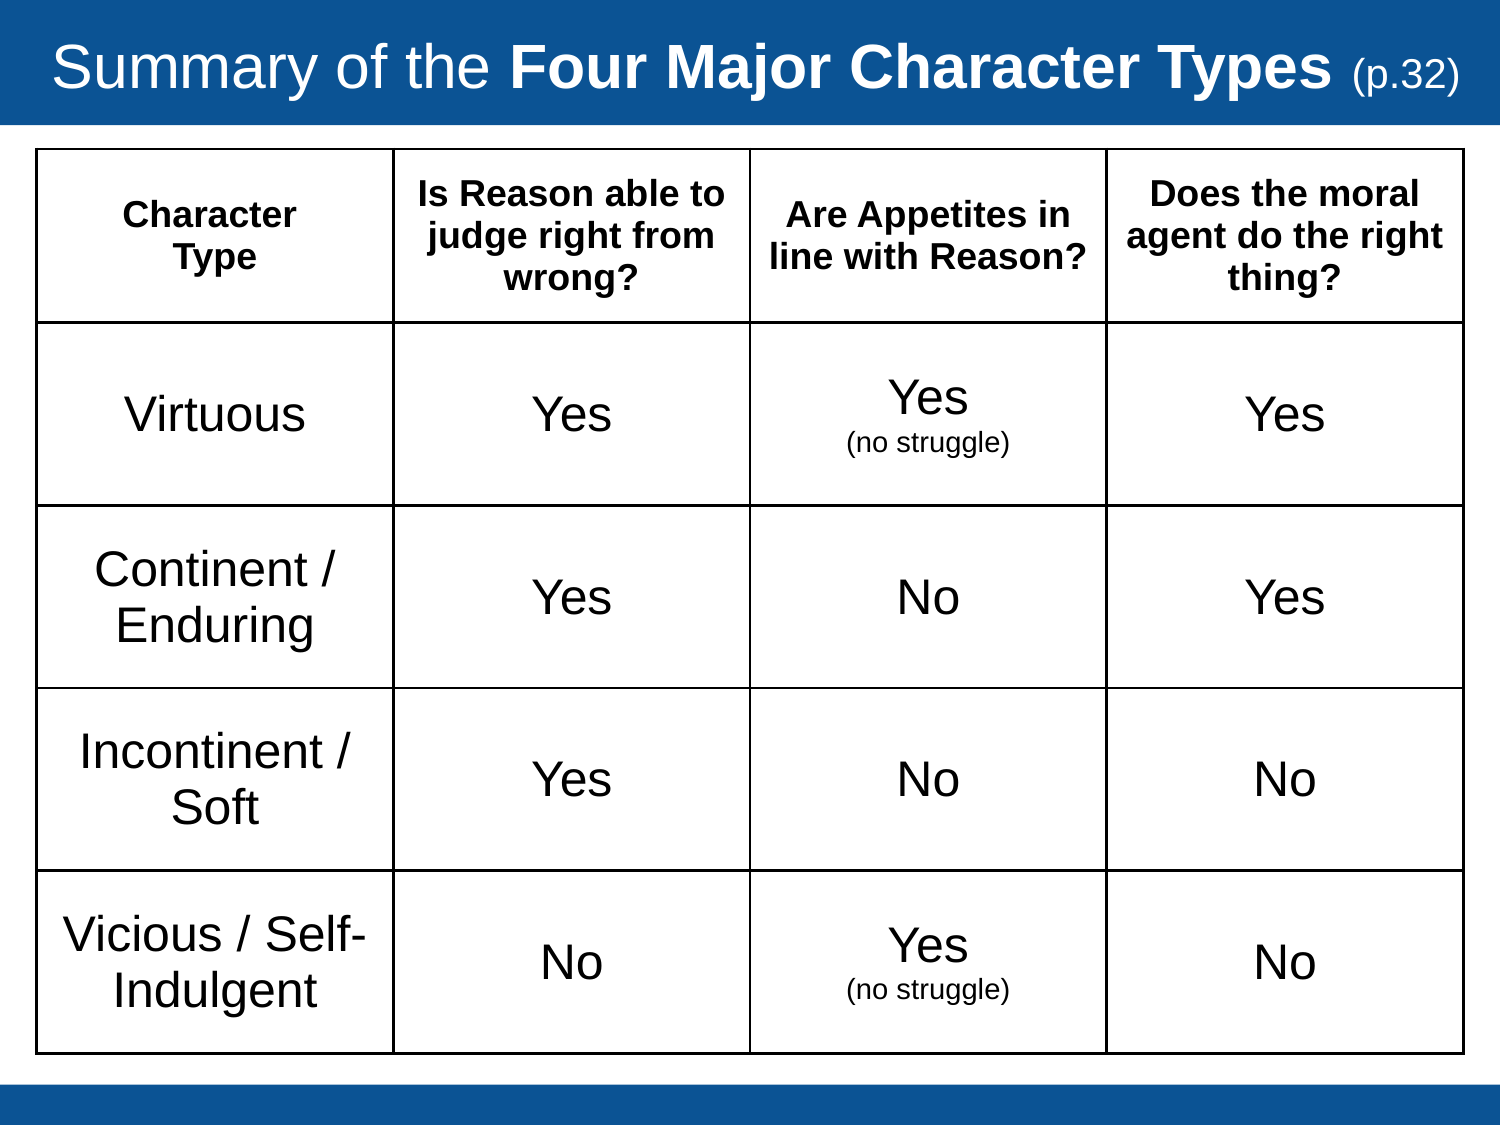

# Summary of the Four Major Character Types (p.32)
| Character Type | Is Reason able to judge right from wrong? | Are Appetites in line with Reason? | Does the moral agent do the right thing? |
| --- | --- | --- | --- |
| Virtuous | Yes | Yes (no struggle) | Yes |
| Continent / Enduring | Yes | No | Yes |
| Incontinent / Soft | Yes | No | No |
| Vicious / Self-Indulgent | No | Yes (no struggle) | No |